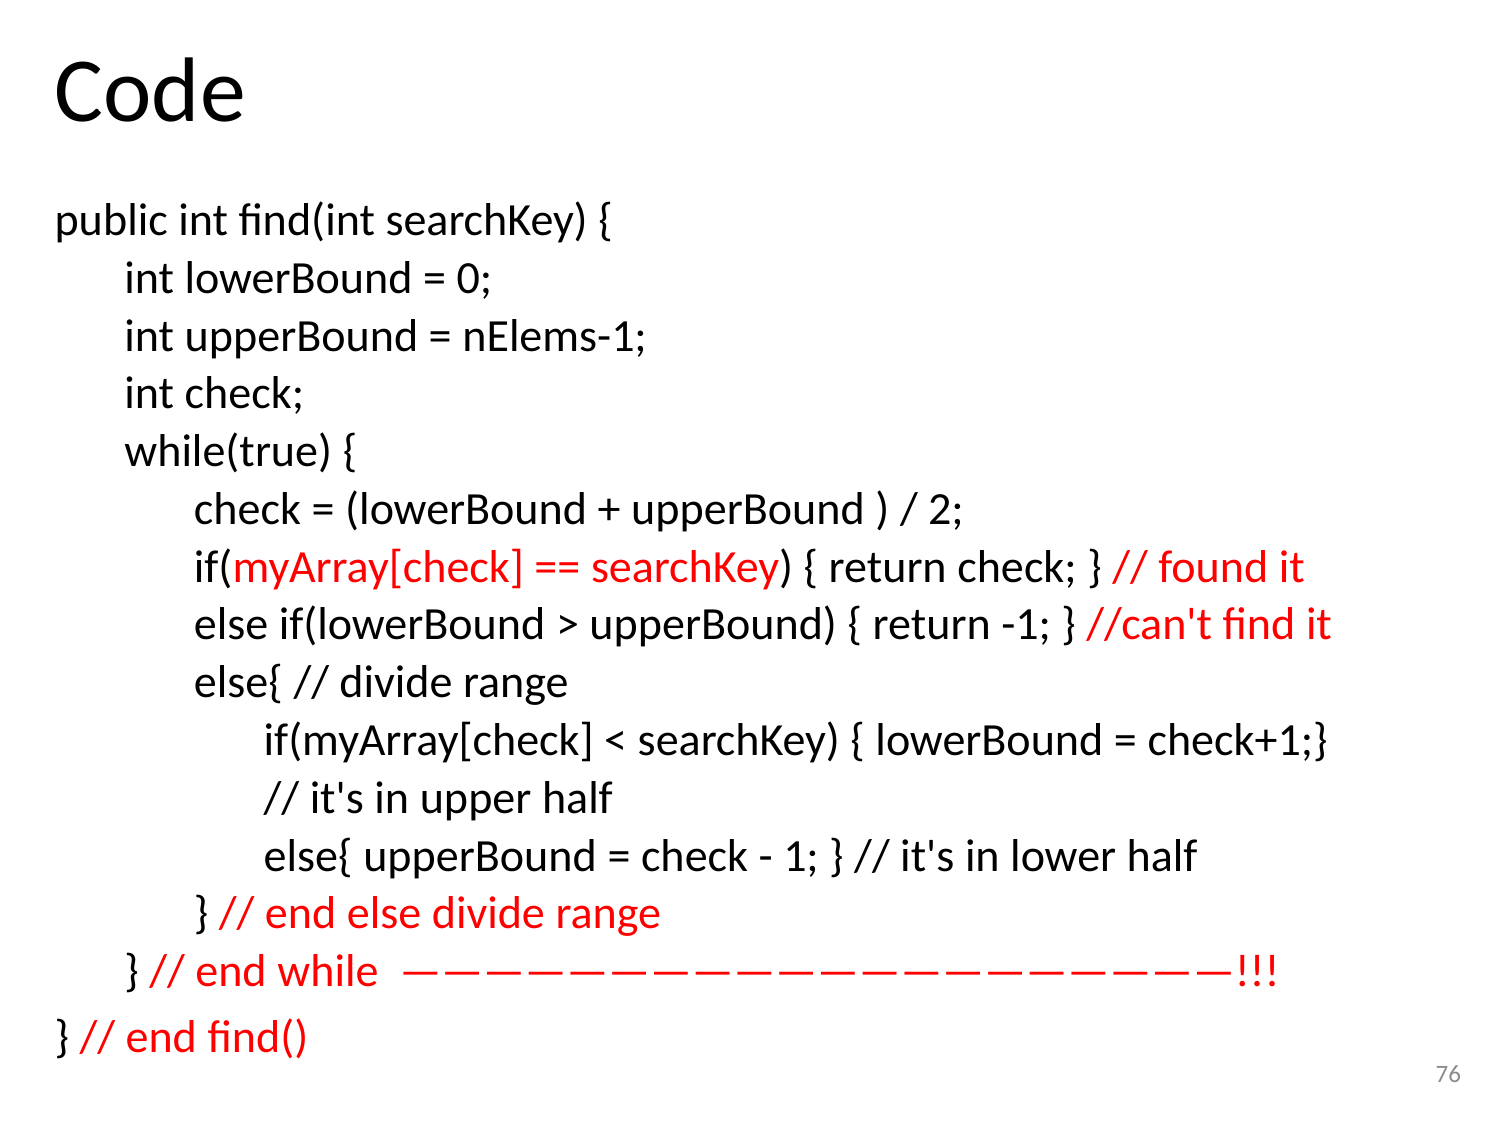

# Code
public int find(int searchKey) {
int lowerBound = 0;
int upperBound = nElems-1;
int check;
while(true) {
check = (lowerBound + upperBound ) / 2;
if(myArray[check] == searchKey) { return check; } // found it
else if(lowerBound > upperBound) { return -1; } //can't find it
else{ // divide range
if(myArray[check] < searchKey) { lowerBound = check+1;}
// it's in upper half
else{ upperBound = check - 1; } // it's in lower half
} // end else divide range
} // end while  ————————————————————!!!
} // end find()

76